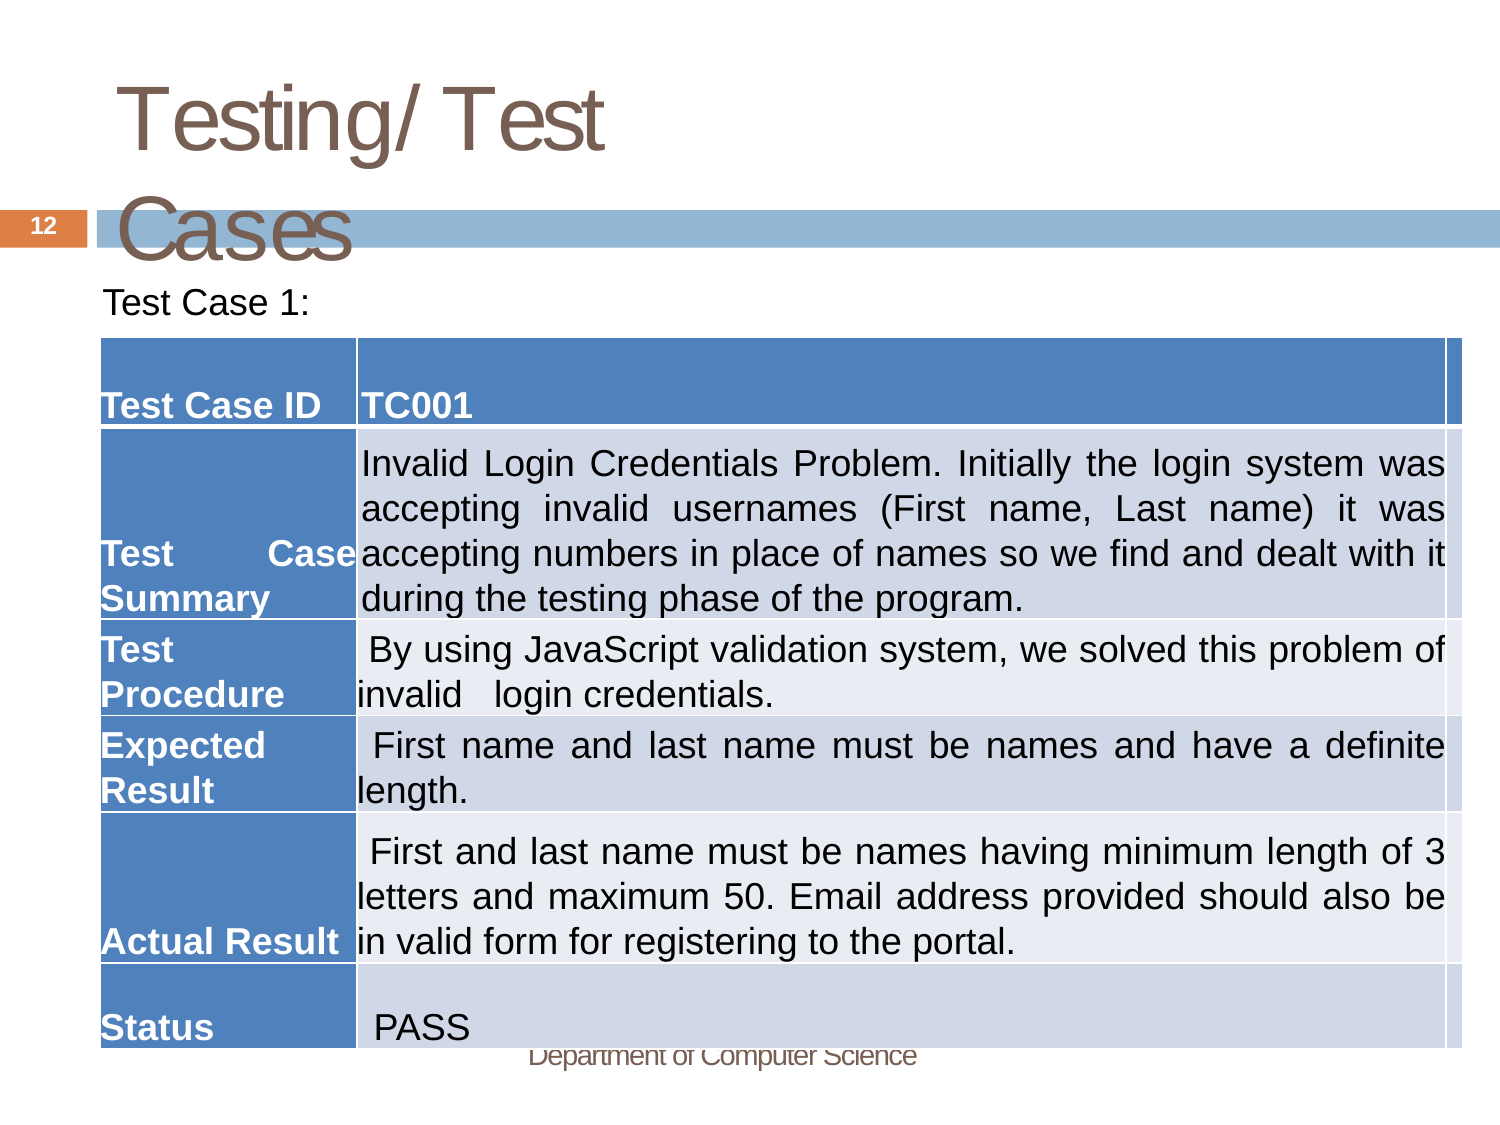

# Testing/Test Cases
12
Test Case 1:
| Test Case ID | TC001 |  |
| --- | --- | --- |
| Test Case Summary | Invalid Login Credentials Problem. Initially the login system was accepting invalid usernames (First name, Last name) it was accepting numbers in place of names so we find and dealt with it during the testing phase of the program. |  |
| Test Procedure | By using JavaScript validation system, we solved this problem of invalid login credentials. |  |
| Expected Result | First name and last name must be names and have a definite length. |  |
| Actual Result | First and last name must be names having minimum length of 3 letters and maximum 50. Email address provided should also be in valid form for registering to the portal. |  |
| Status | PASS |  |
Department of Computer Science